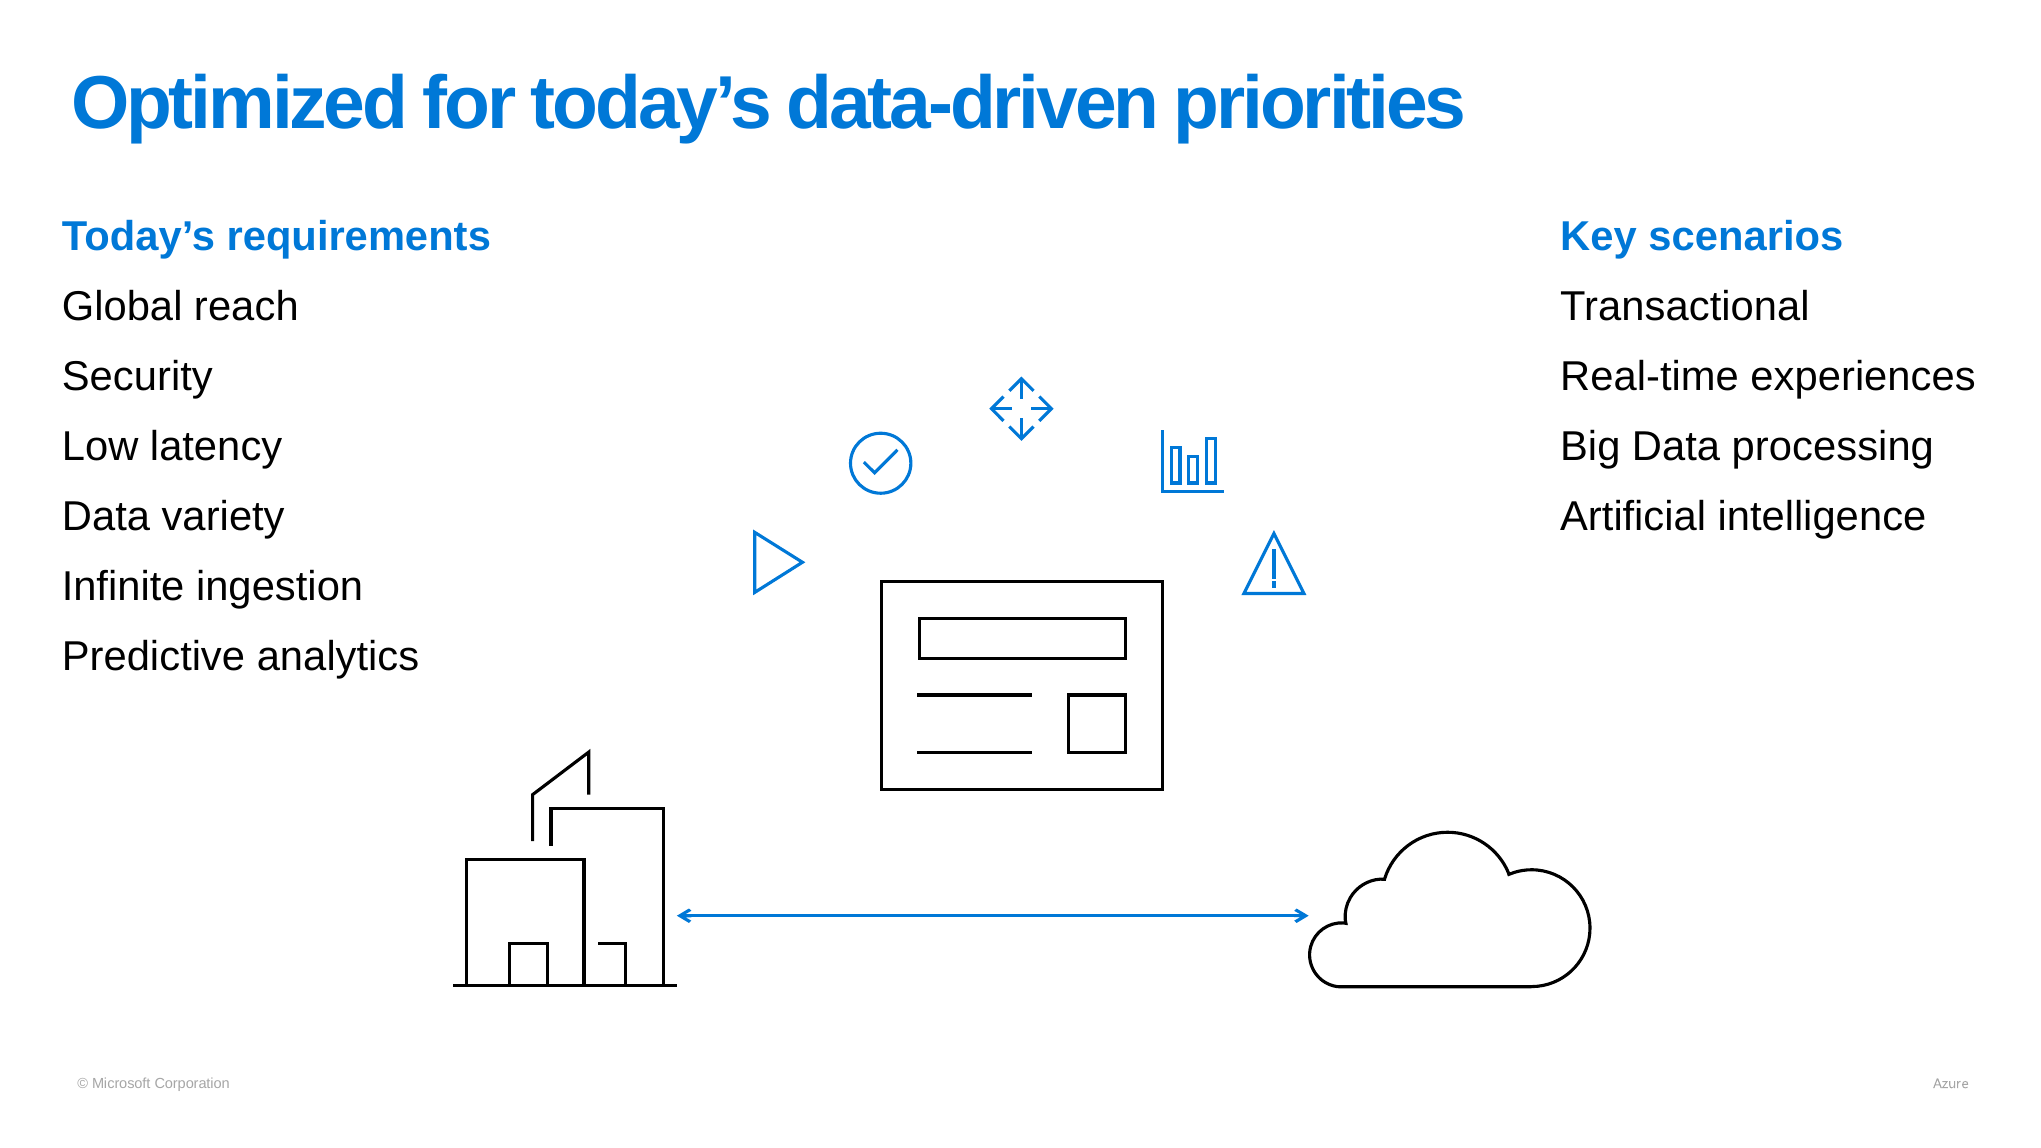

# Optimized for today’s data-driven priorities
Today’s requirements
Global reach
Security
Low latency
Data variety
Infinite ingestion
Predictive analytics
Key scenarios
Transactional
Real-time experiences
Big Data processing
Artificial intelligence